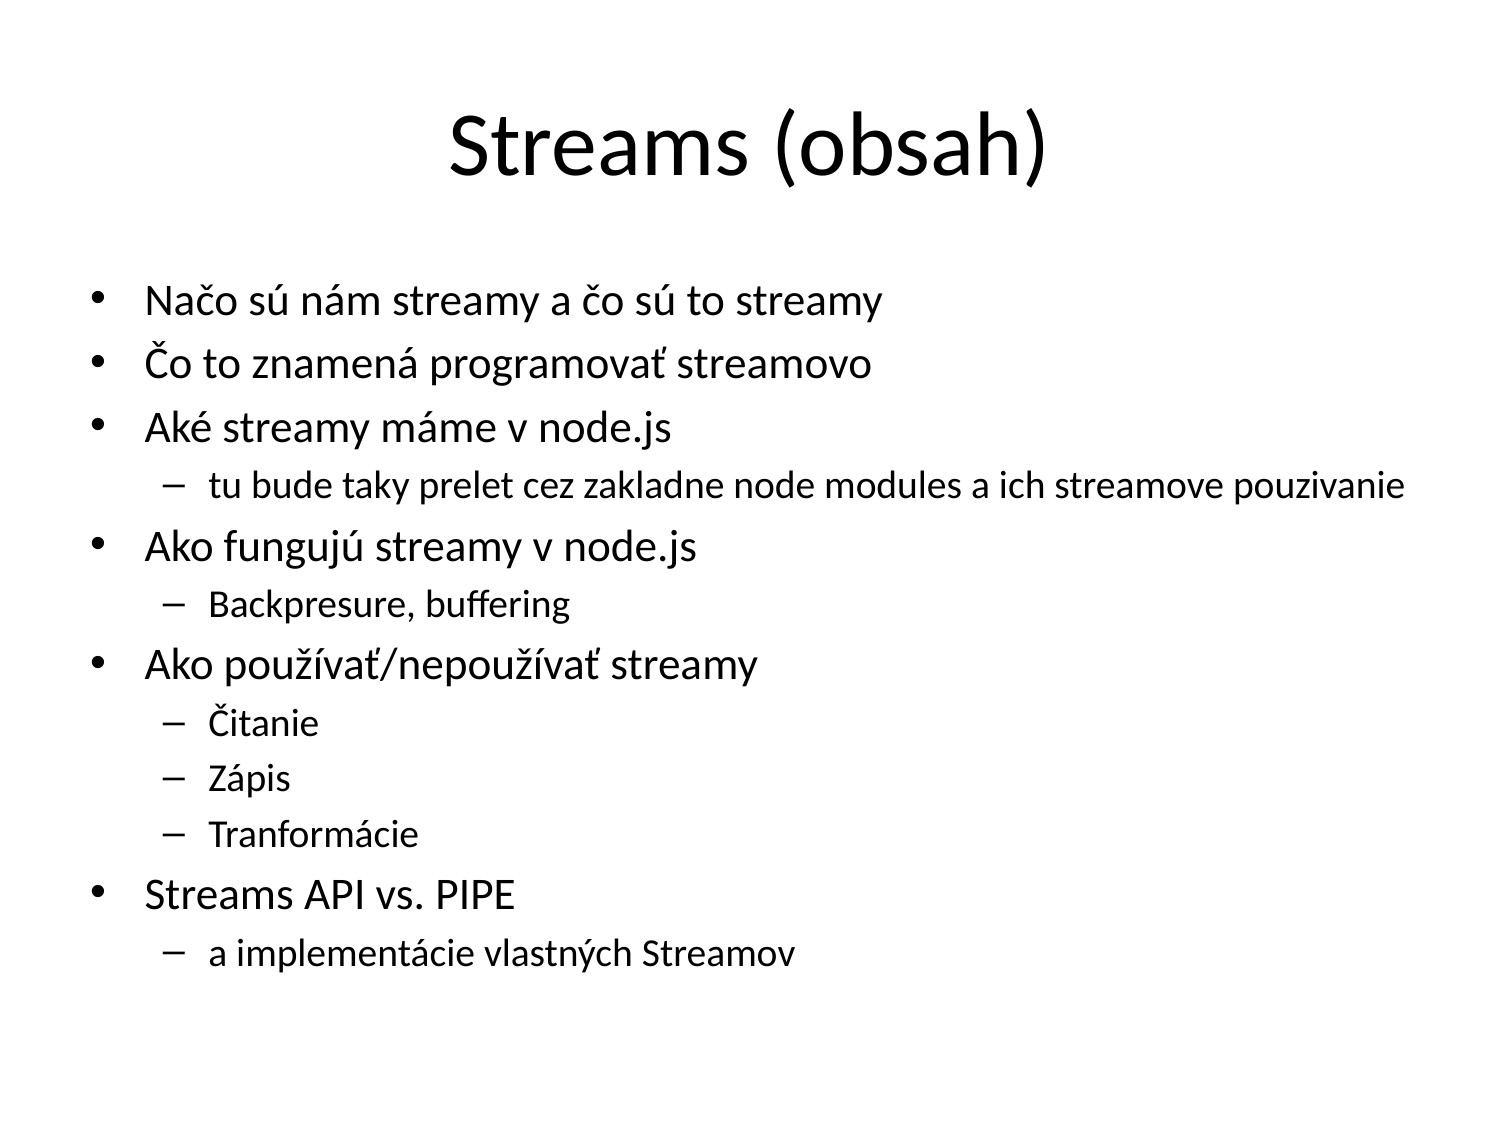

# Streams (obsah)
Načo sú nám streamy a čo sú to streamy
Čo to znamená programovať streamovo
Aké streamy máme v node.js
tu bude taky prelet cez zakladne node modules a ich streamove pouzivanie
Ako fungujú streamy v node.js
Backpresure, buffering
Ako používať/nepoužívať streamy
Čitanie
Zápis
Tranformácie
Streams API vs. PIPE
a implementácie vlastných Streamov